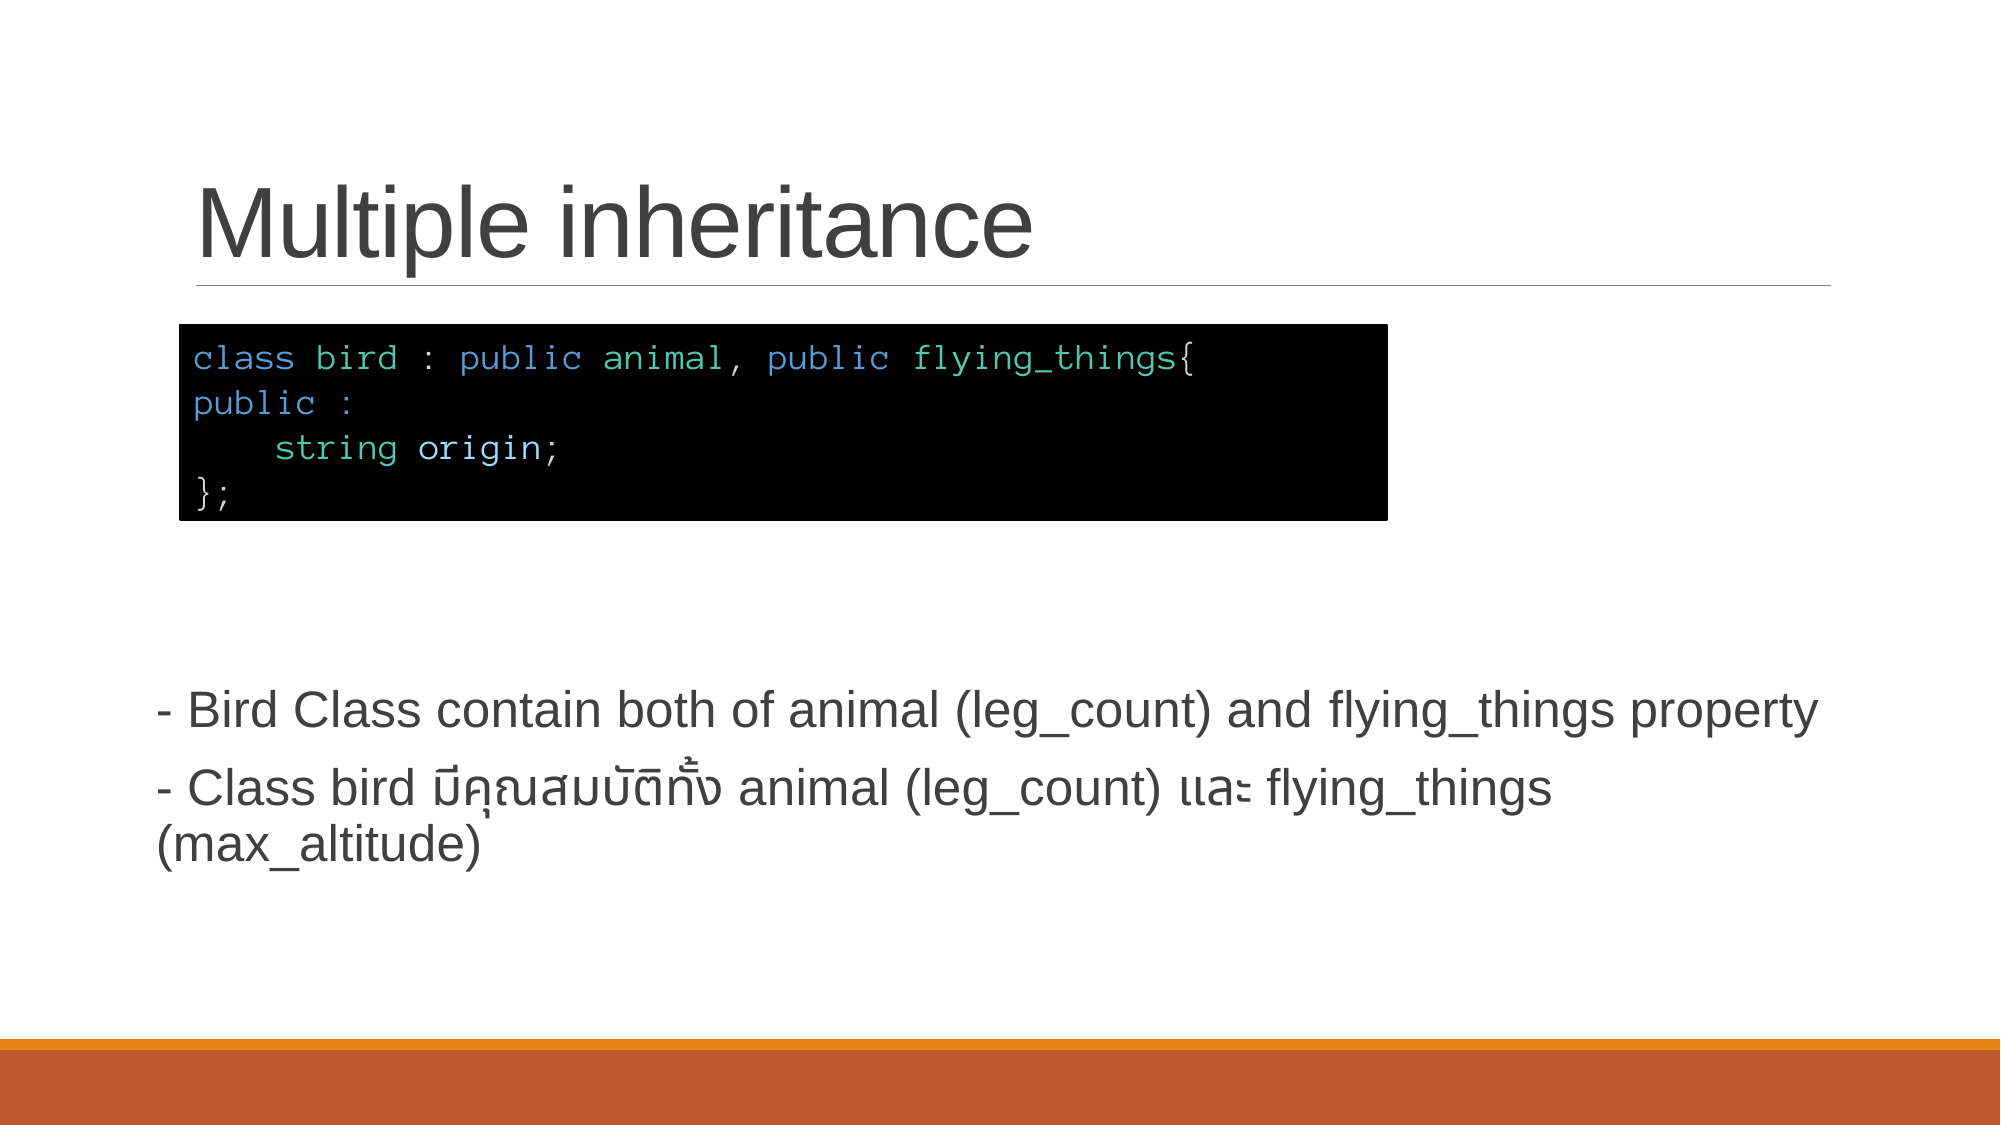

# Multiple inheritance
class bird : public animal, public flying_things{
public :
    string origin;
};
- Bird Class contain both of animal (leg_count) and flying_things property
- Class bird มีคุณสมบัติทั้ง animal (leg_count) และ flying_things (max_altitude)